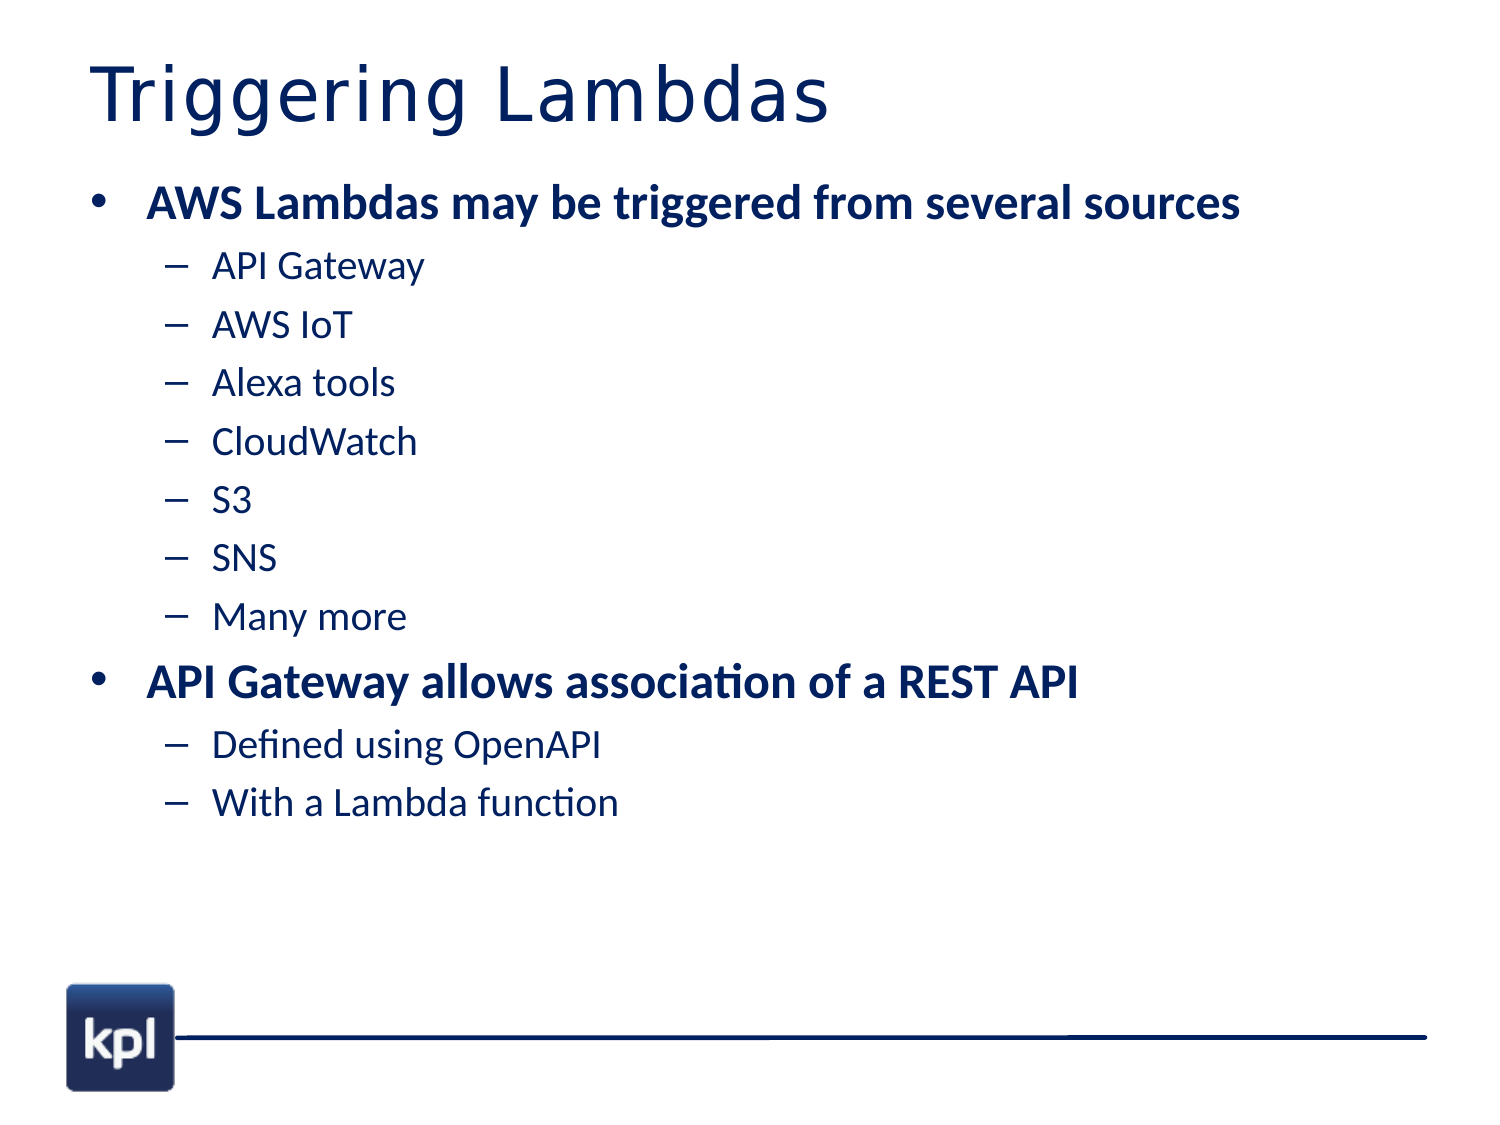

# Triggering Lambdas
AWS Lambdas may be triggered from several sources
API Gateway
AWS IoT
Alexa tools
CloudWatch
S3
SNS
Many more
API Gateway allows association of a REST API
Defined using OpenAPI
With a Lambda function